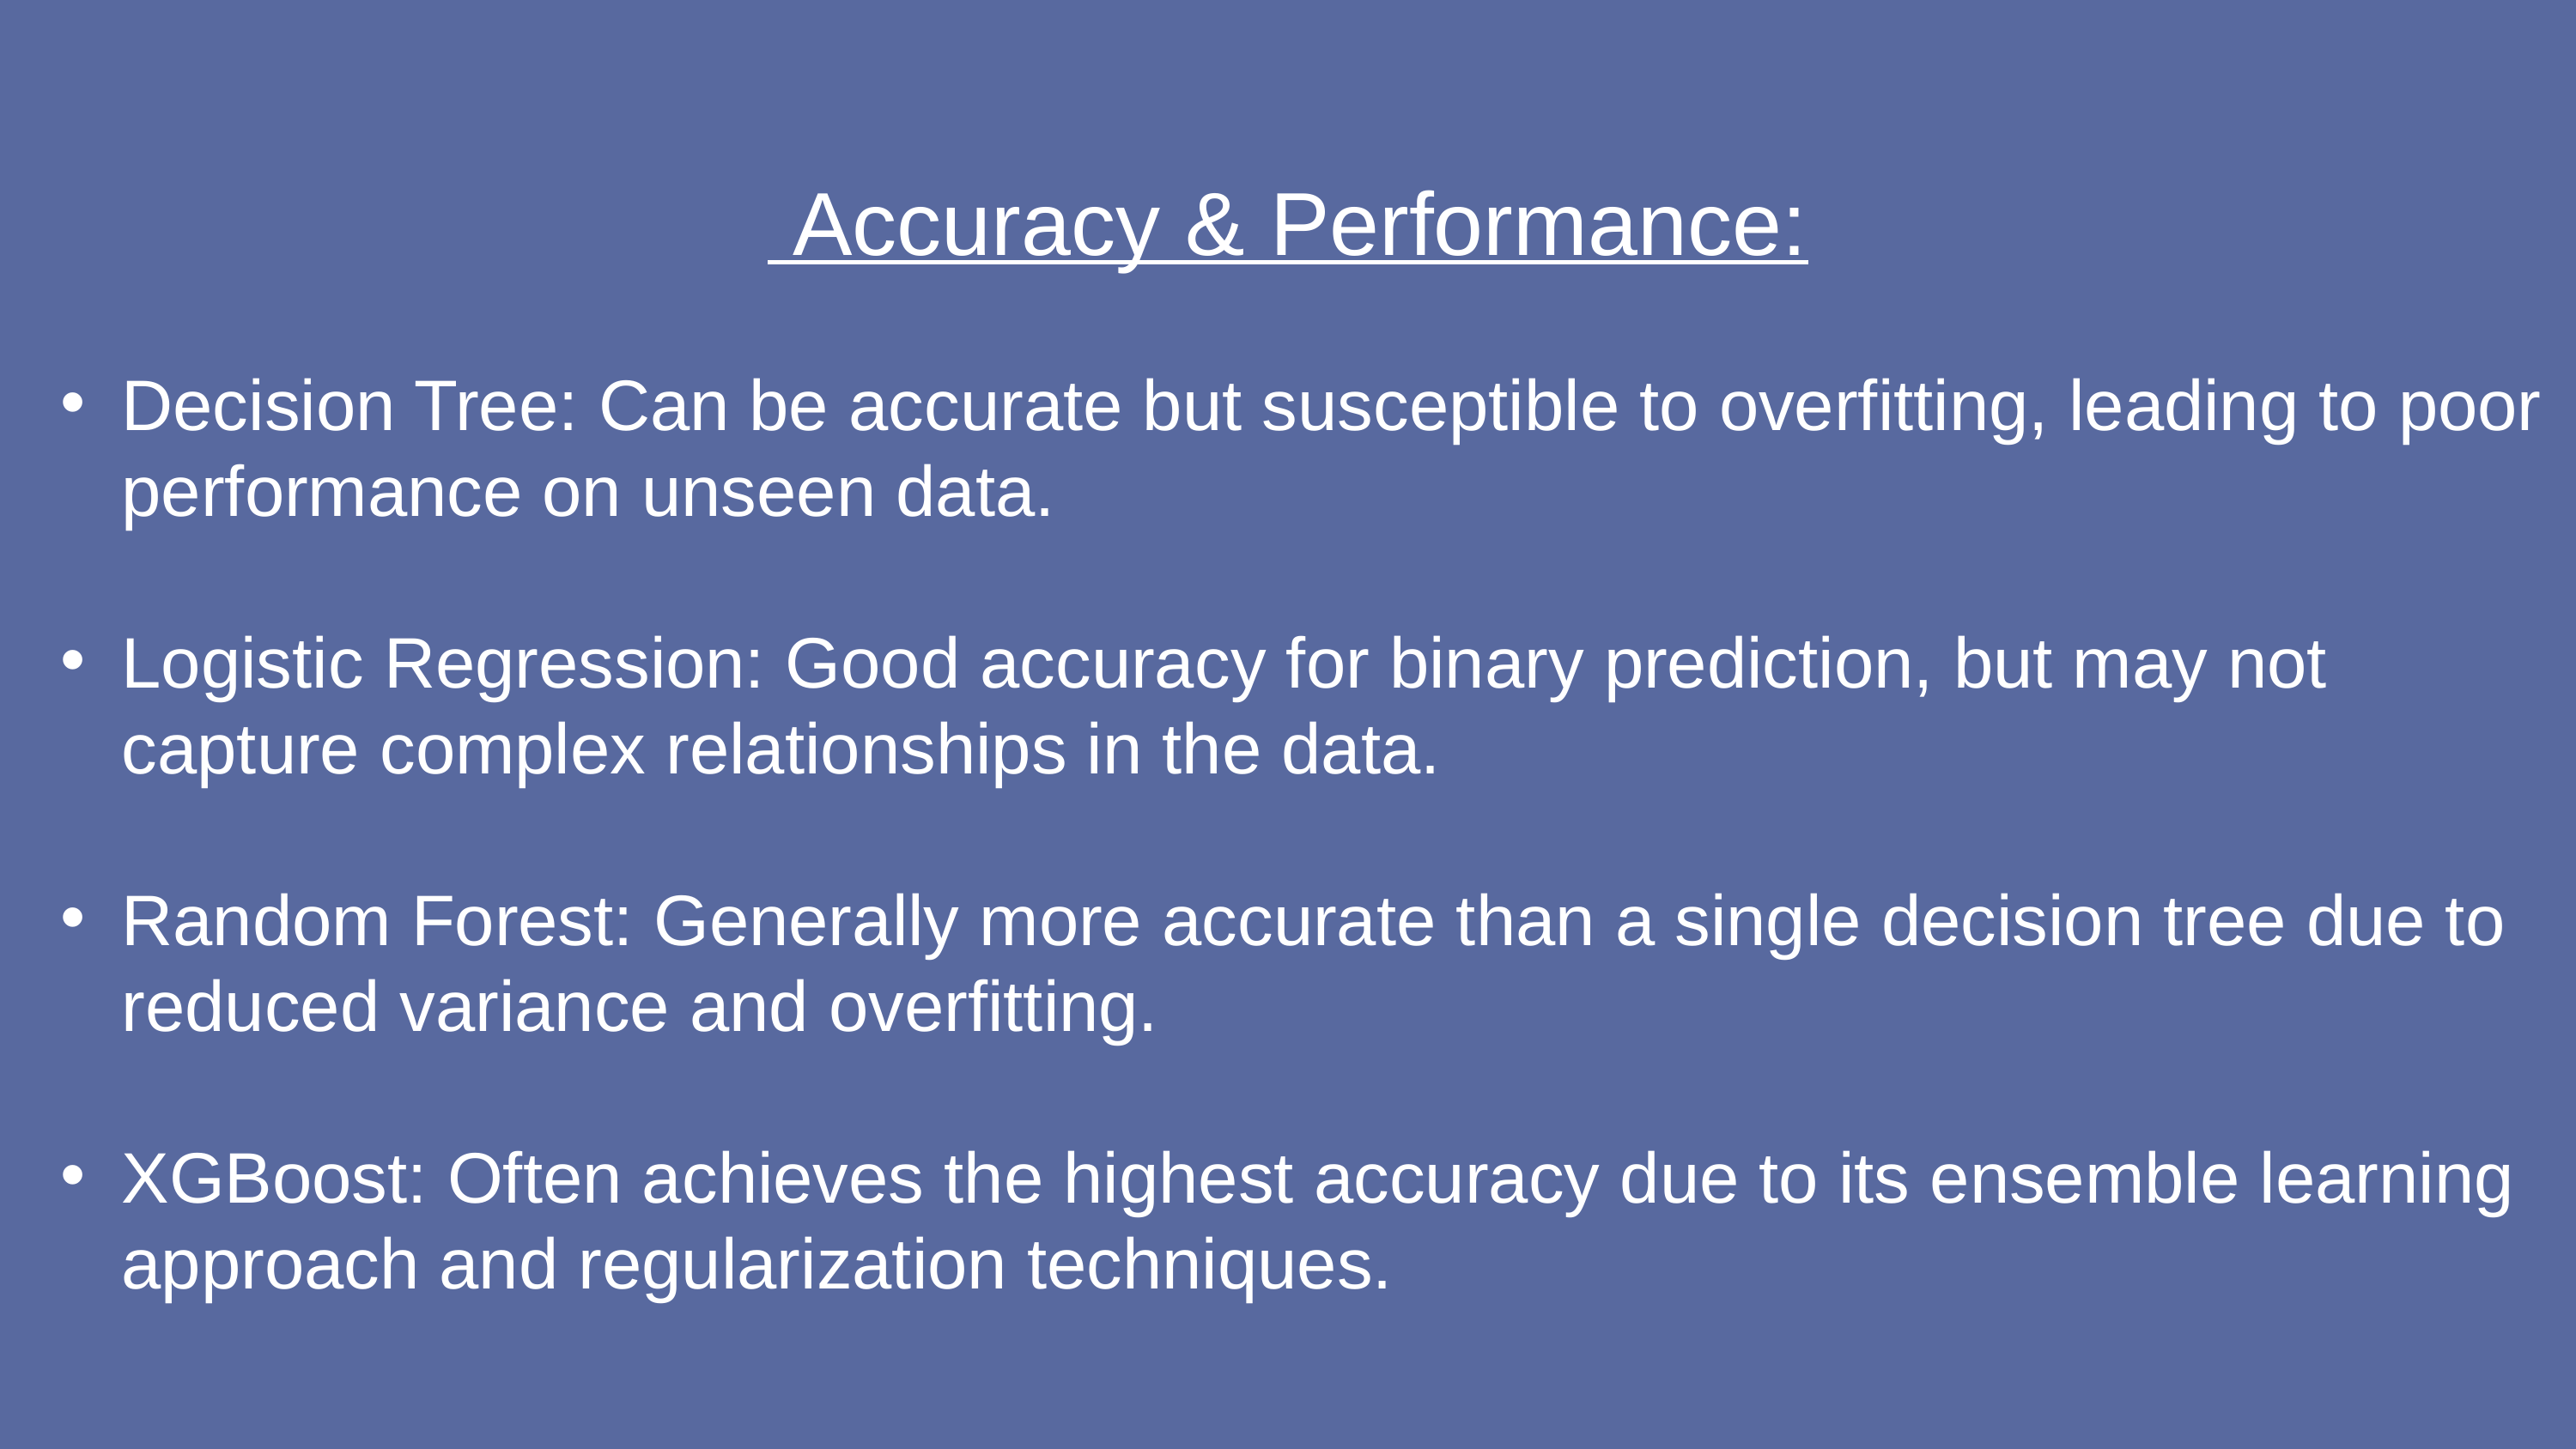

Accuracy & Performance:

Decision Tree: Can be accurate but susceptible to overfitting, leading to poor performance on unseen data.

Logistic Regression: Good accuracy for binary prediction, but may not capture complex relationships in the data.

Random Forest: Generally more accurate than a single decision tree due to reduced variance and overfitting.

XGBoost: Often achieves the highest accuracy due to its ensemble learning approach and regularization techniques.